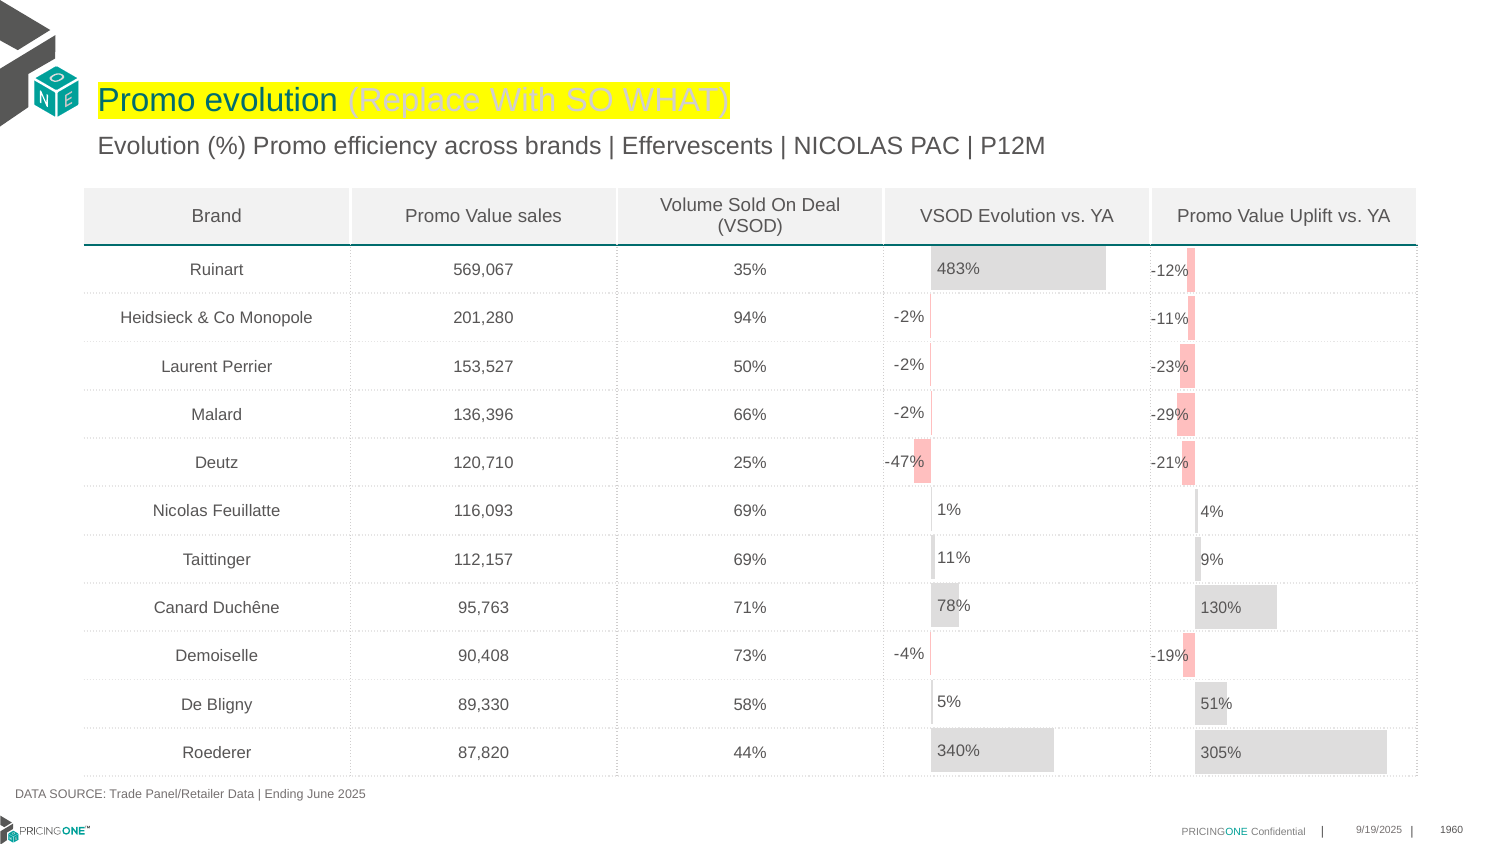

# Promo evolution (Replace With SO WHAT)
Evolution (%) Promo efficiency across brands | Effervescents | NICOLAS PAC | P12M
| Brand | Promo Value sales | Volume Sold On Deal (VSOD) | VSOD Evolution vs. YA | Promo Value Uplift vs. YA |
| --- | --- | --- | --- | --- |
| Ruinart | 569,067 | 35% |  |  |
| Heidsieck & Co Monopole | 201,280 | 94% |  |  |
| Laurent Perrier | 153,527 | 50% |  |  |
| Malard | 136,396 | 66% |  |  |
| Deutz | 120,710 | 25% |  |  |
| Nicolas Feuillatte | 116,093 | 69% |  |  |
| Taittinger | 112,157 | 69% |  |  |
| Canard Duchêne | 95,763 | 71% |  |  |
| Demoiselle | 90,408 | 73% |  |  |
| De Bligny | 89,330 | 58% |  |  |
| Roederer | 87,820 | 44% |  |  |

### Chart

| Category | VSOD Evaluation vs YA |
|---|---|
| Ruinart | 4.833 |
| Heidsieck & Co Monopole | -0.02100000000000002 |
| Laurent Perrier | -0.020000000000000018 |
| Malard | -0.015000000000000013 |
| Deutz | -0.46799999999999997 |
| Nicolas Feuillatte | 0.014999999999999902 |
| Taittinger | 0.11299999999999999 |
| Canard Duchêne | 0.7749999999999999 |
| Demoiselle | -0.039000000000000035 |
| De Bligny | 0.05499999999999994 |
| Roederer | 3.4000000000000004 |

### Chart

| Category | Promo Value Uplift vs YA |
|---|---|
| Ruinart | -0.12292706591785219 |
| Heidsieck & Co Monopole | -0.10666322714777476 |
| Laurent Perrier | -0.2341786234317509 |
| Malard | -0.2857877866669978 |
| Deutz | -0.21222201610089875 |
| Nicolas Feuillatte | 0.04236194830063522 |
| Taittinger | 0.09024024492540228 |
| Canard Duchêne | 1.302506933093892 |
| Demoiselle | -0.1862997576342198 |
| De Bligny | 0.5117619657209043 |
| Roederer | 3.0506714641558252 |
DATA SOURCE: Trade Panel/Retailer Data | Ending June 2025

9/19/2025
1960